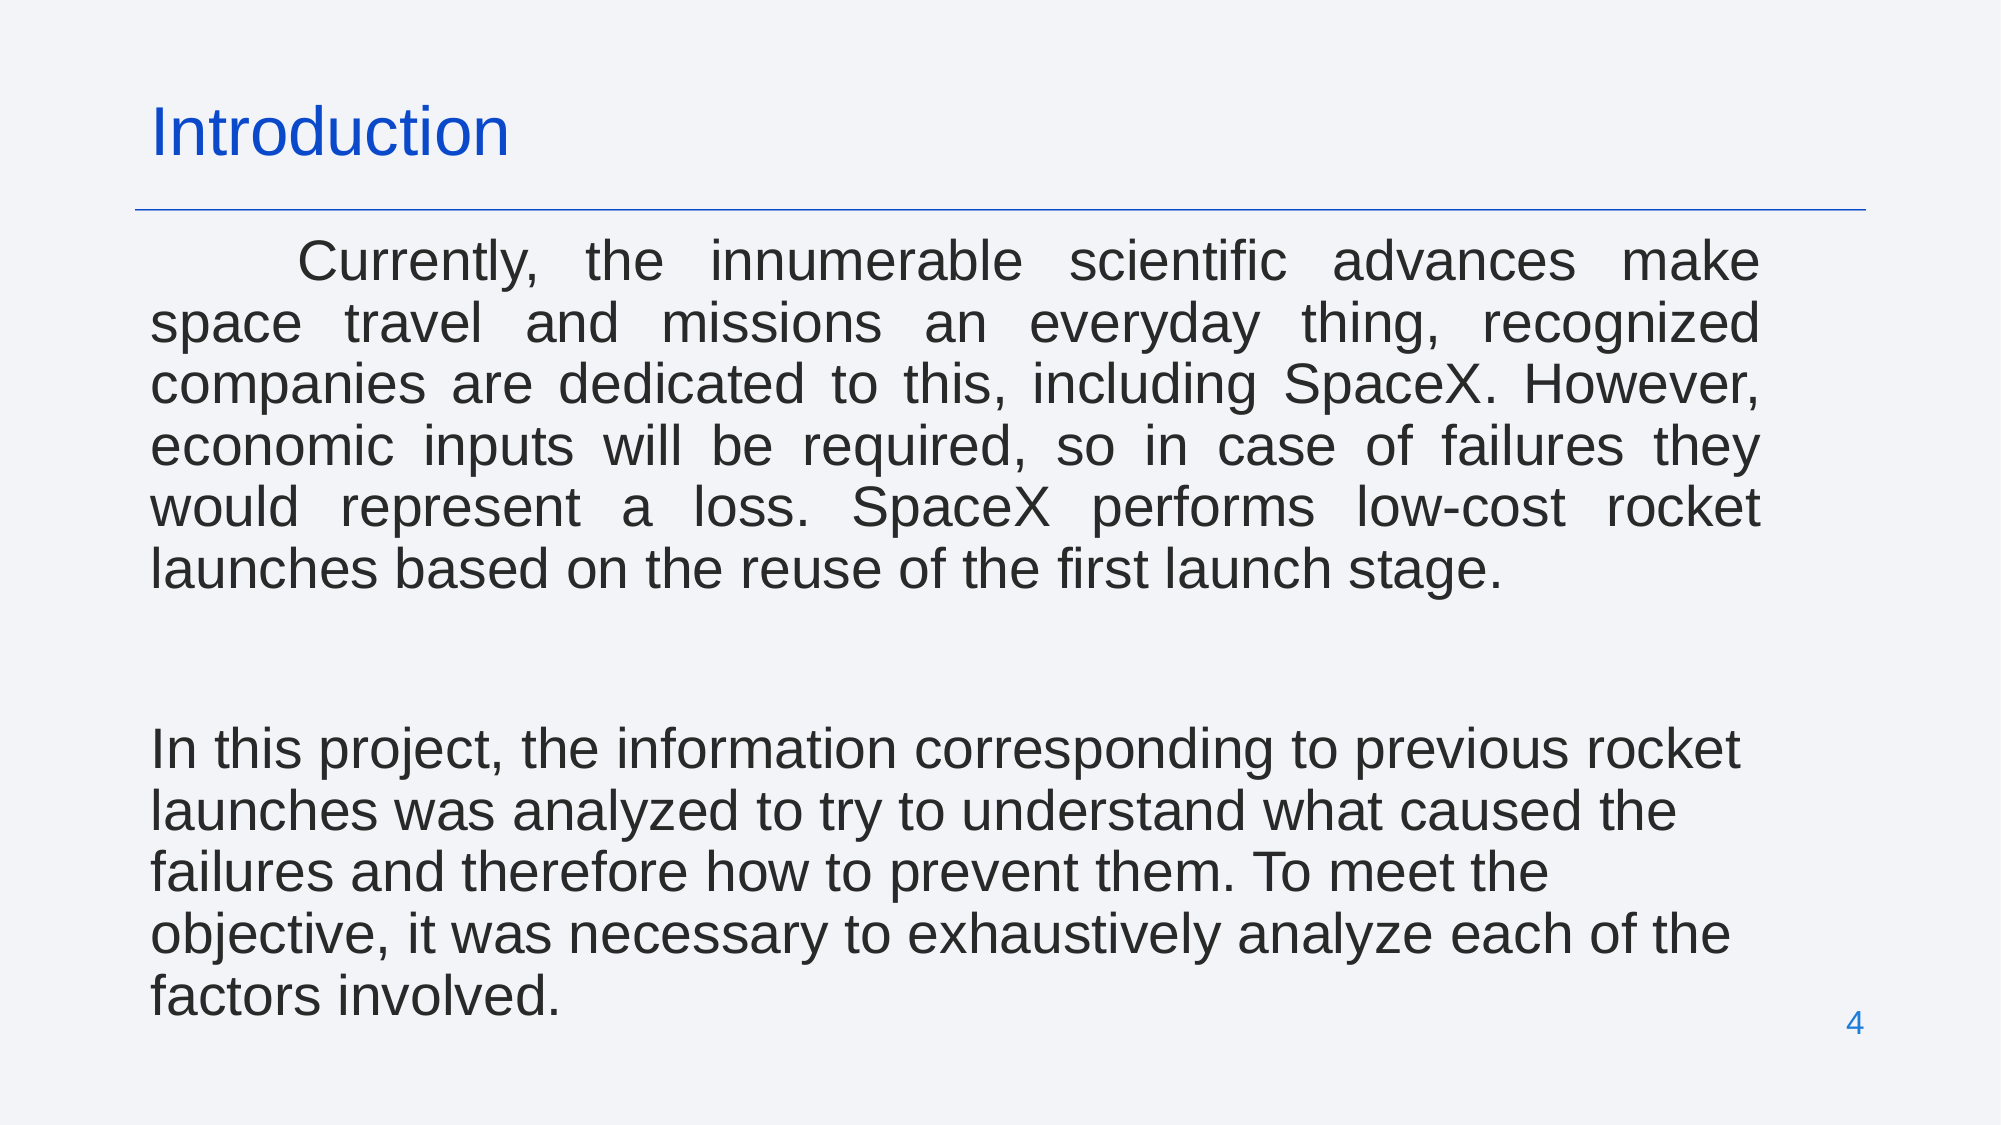

Introduction
	Currently, the innumerable scientific advances make space travel and missions an everyday thing, recognized companies are dedicated to this, including SpaceX. However, economic inputs will be required, so in case of failures they would represent a loss. SpaceX performs low-cost rocket launches based on the reuse of the first launch stage.

In this project, the information corresponding to previous rocket launches was analyzed to try to understand what caused the failures and therefore how to prevent them. To meet the objective, it was necessary to exhaustively analyze each of the factors involved.

4